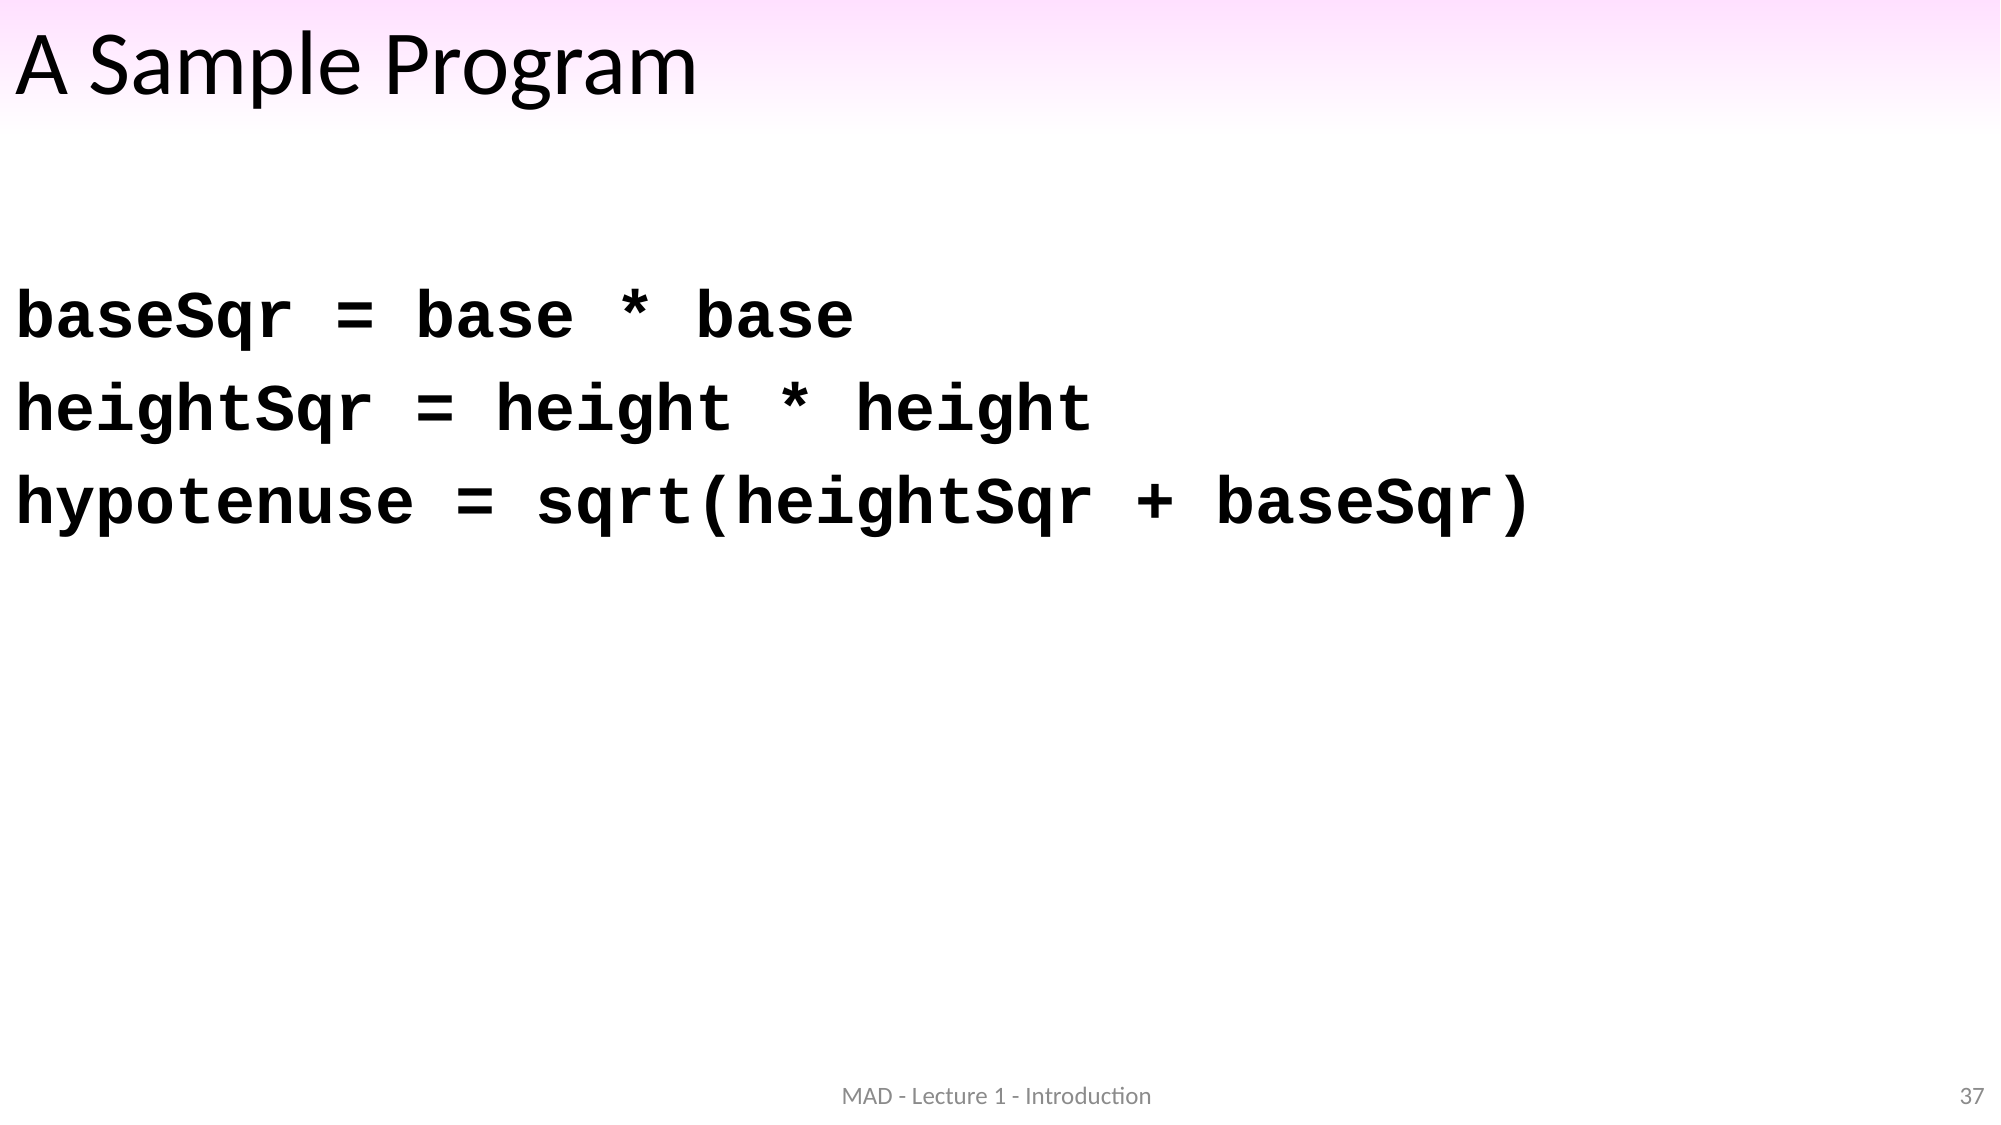

# A Sample Program
baseSqr = base * base
heightSqr = height * height
hypotenuse = sqrt(heightSqr + baseSqr)
MAD - Lecture 1 - Introduction
37